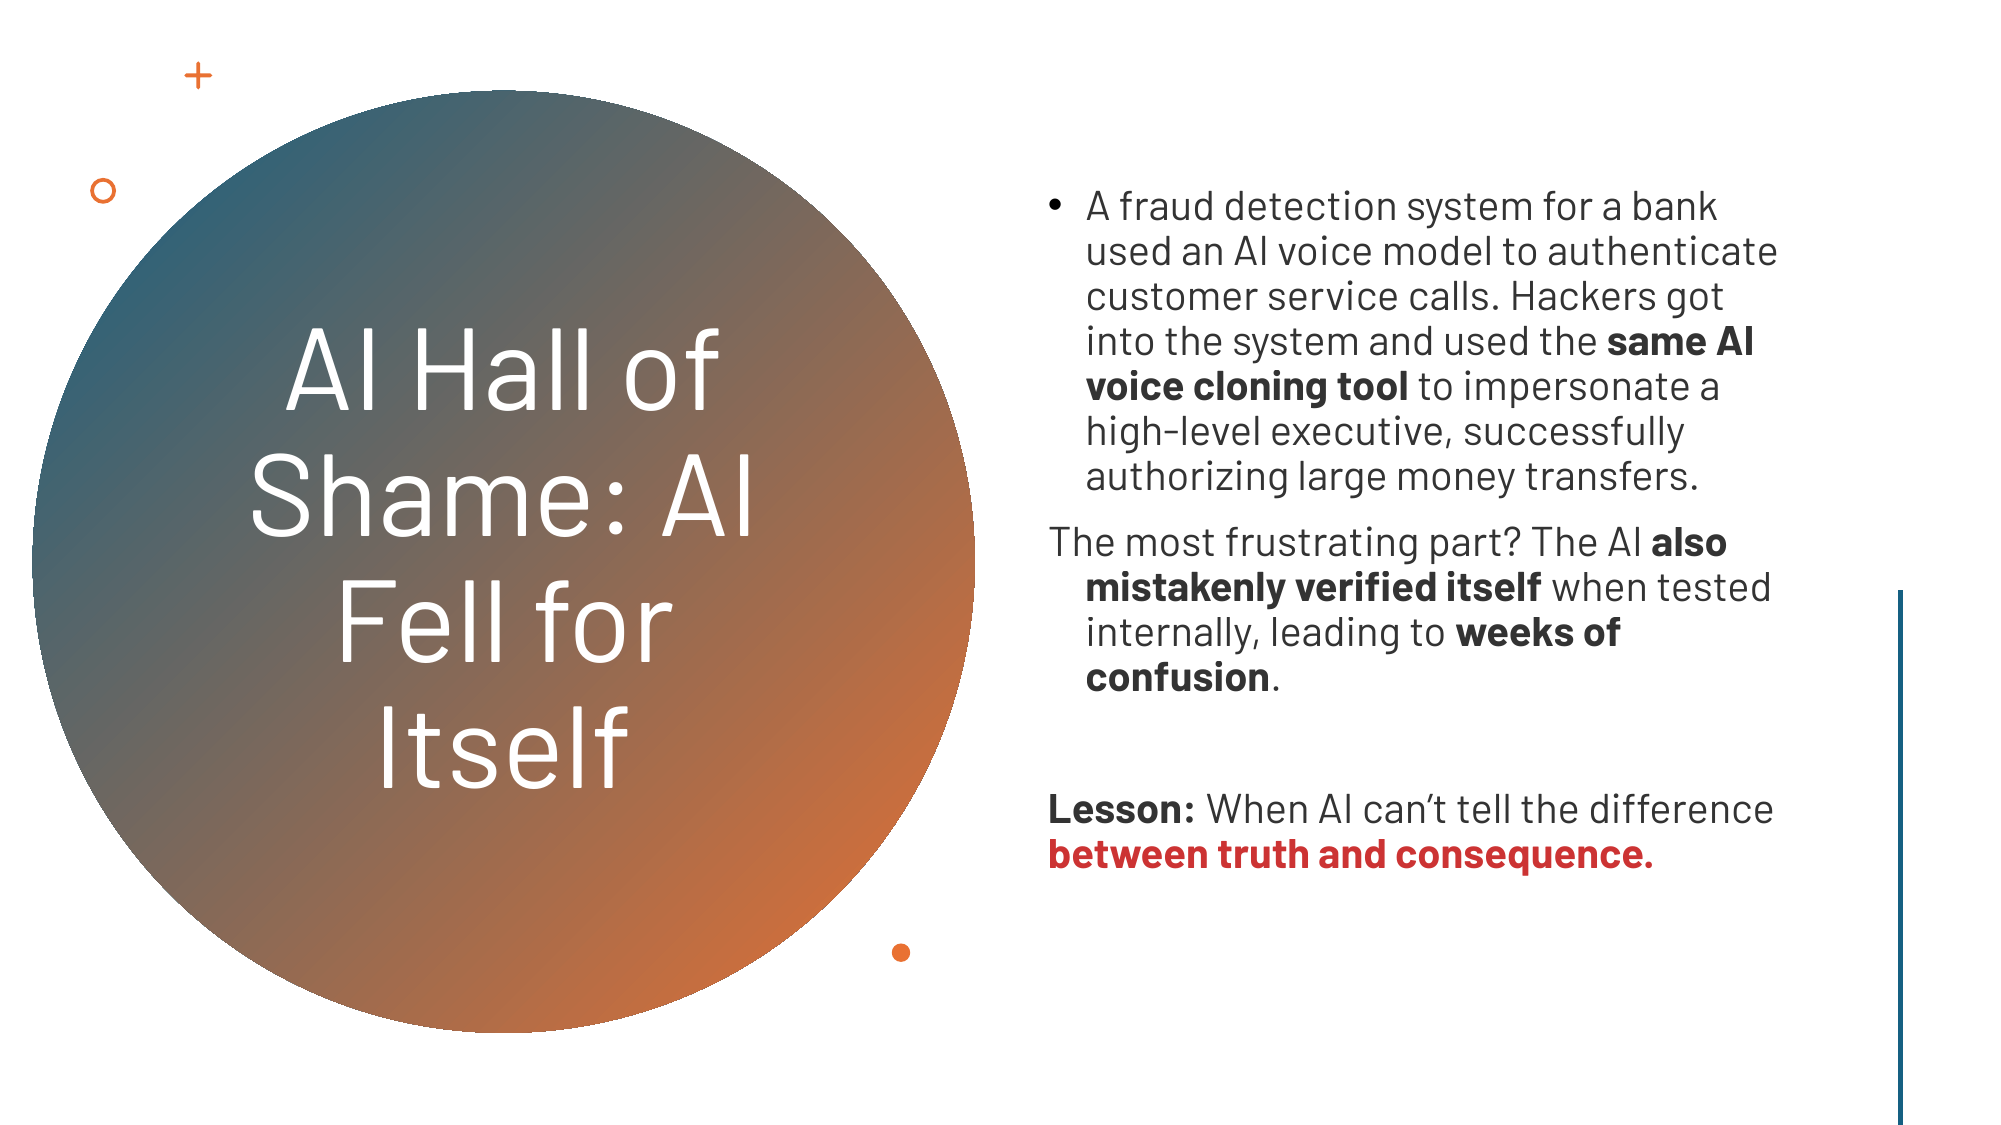

A fraud detection system for a bank used an AI voice model to authenticate customer service calls. Hackers got into the system and used the same AI voice cloning tool to impersonate a high-level executive, successfully authorizing large money transfers.
The most frustrating part? The AI also mistakenly verified itself when tested internally, leading to weeks of confusion.

Lesson: When AI can’t tell the difference between truth and consequence.

# AI Hall of Shame: AI Fell for Itself